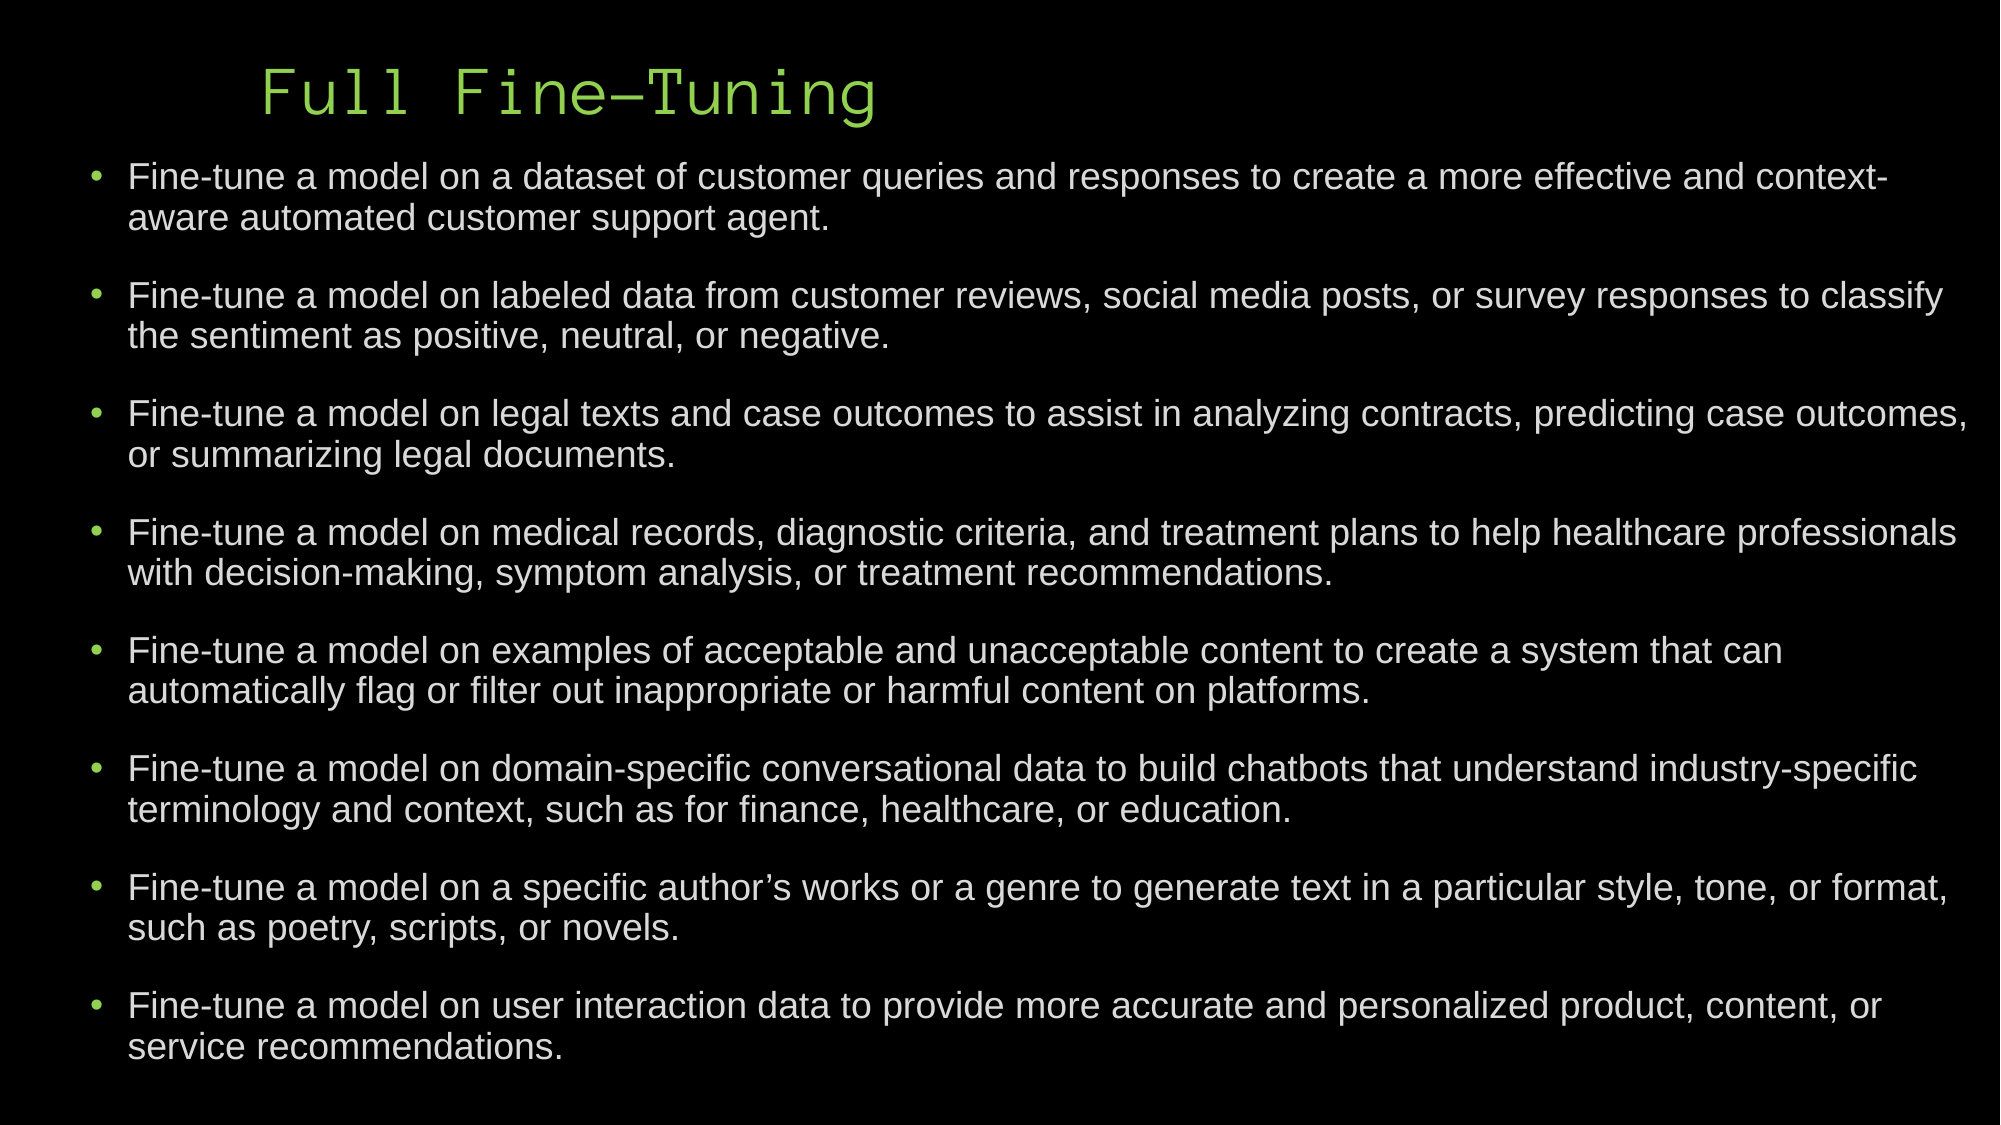

# Full Fine-Tuning
Fine-tune a model on a dataset of customer queries and responses to create a more effective and context-aware automated customer support agent.
Fine-tune a model on labeled data from customer reviews, social media posts, or survey responses to classify the sentiment as positive, neutral, or negative.
Fine-tune a model on legal texts and case outcomes to assist in analyzing contracts, predicting case outcomes, or summarizing legal documents.
Fine-tune a model on medical records, diagnostic criteria, and treatment plans to help healthcare professionals with decision-making, symptom analysis, or treatment recommendations.
Fine-tune a model on examples of acceptable and unacceptable content to create a system that can automatically flag or filter out inappropriate or harmful content on platforms.
Fine-tune a model on domain-specific conversational data to build chatbots that understand industry-specific terminology and context, such as for finance, healthcare, or education.
Fine-tune a model on a specific author’s works or a genre to generate text in a particular style, tone, or format, such as poetry, scripts, or novels.
Fine-tune a model on user interaction data to provide more accurate and personalized product, content, or service recommendations.